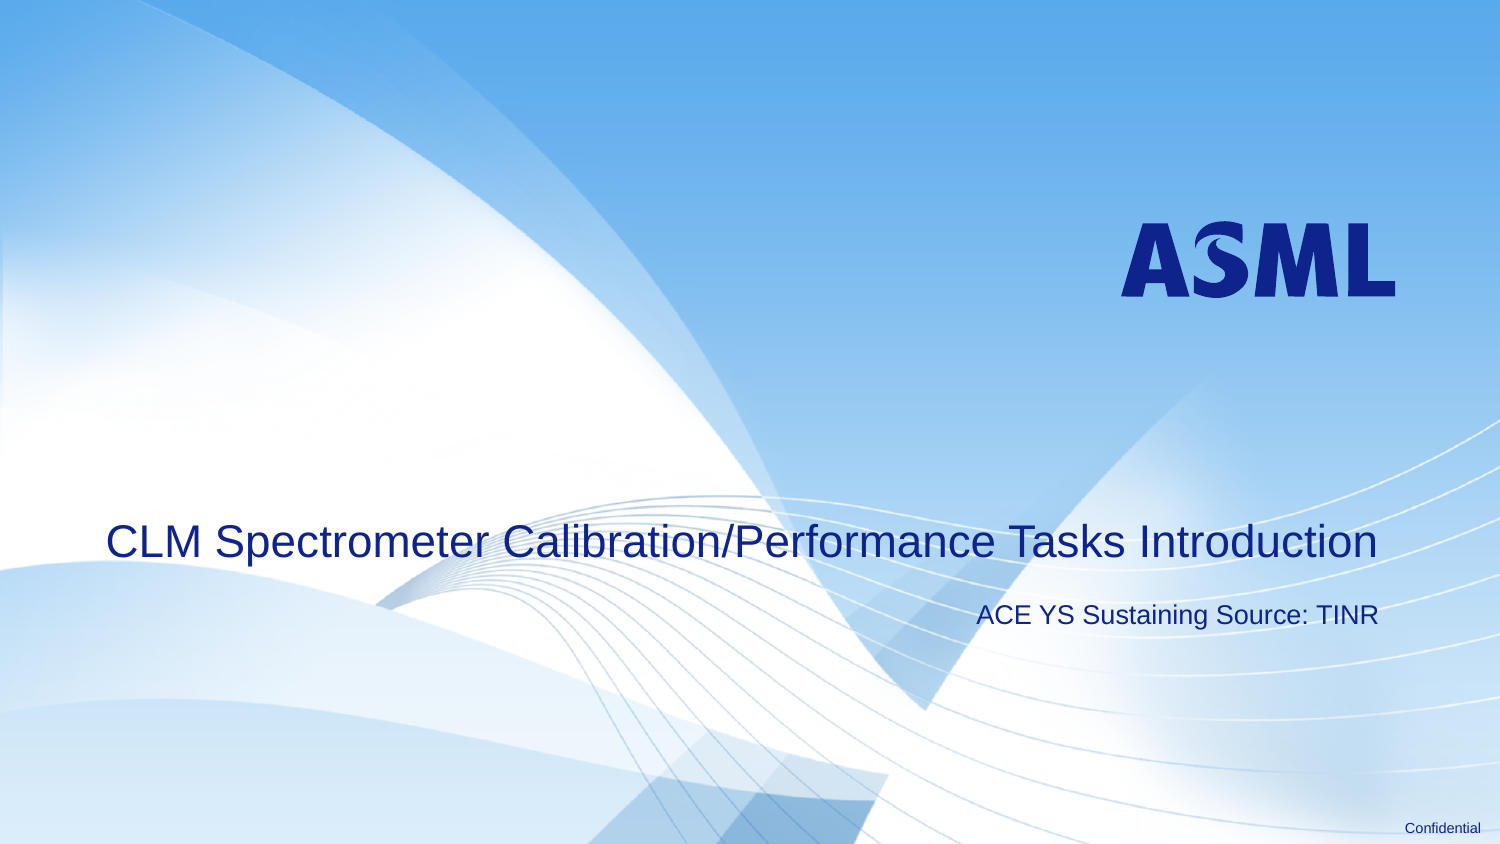

CLM Spectrometer Calibration/Performance Tasks Introduction
ACE YS Sustaining Source: TINR